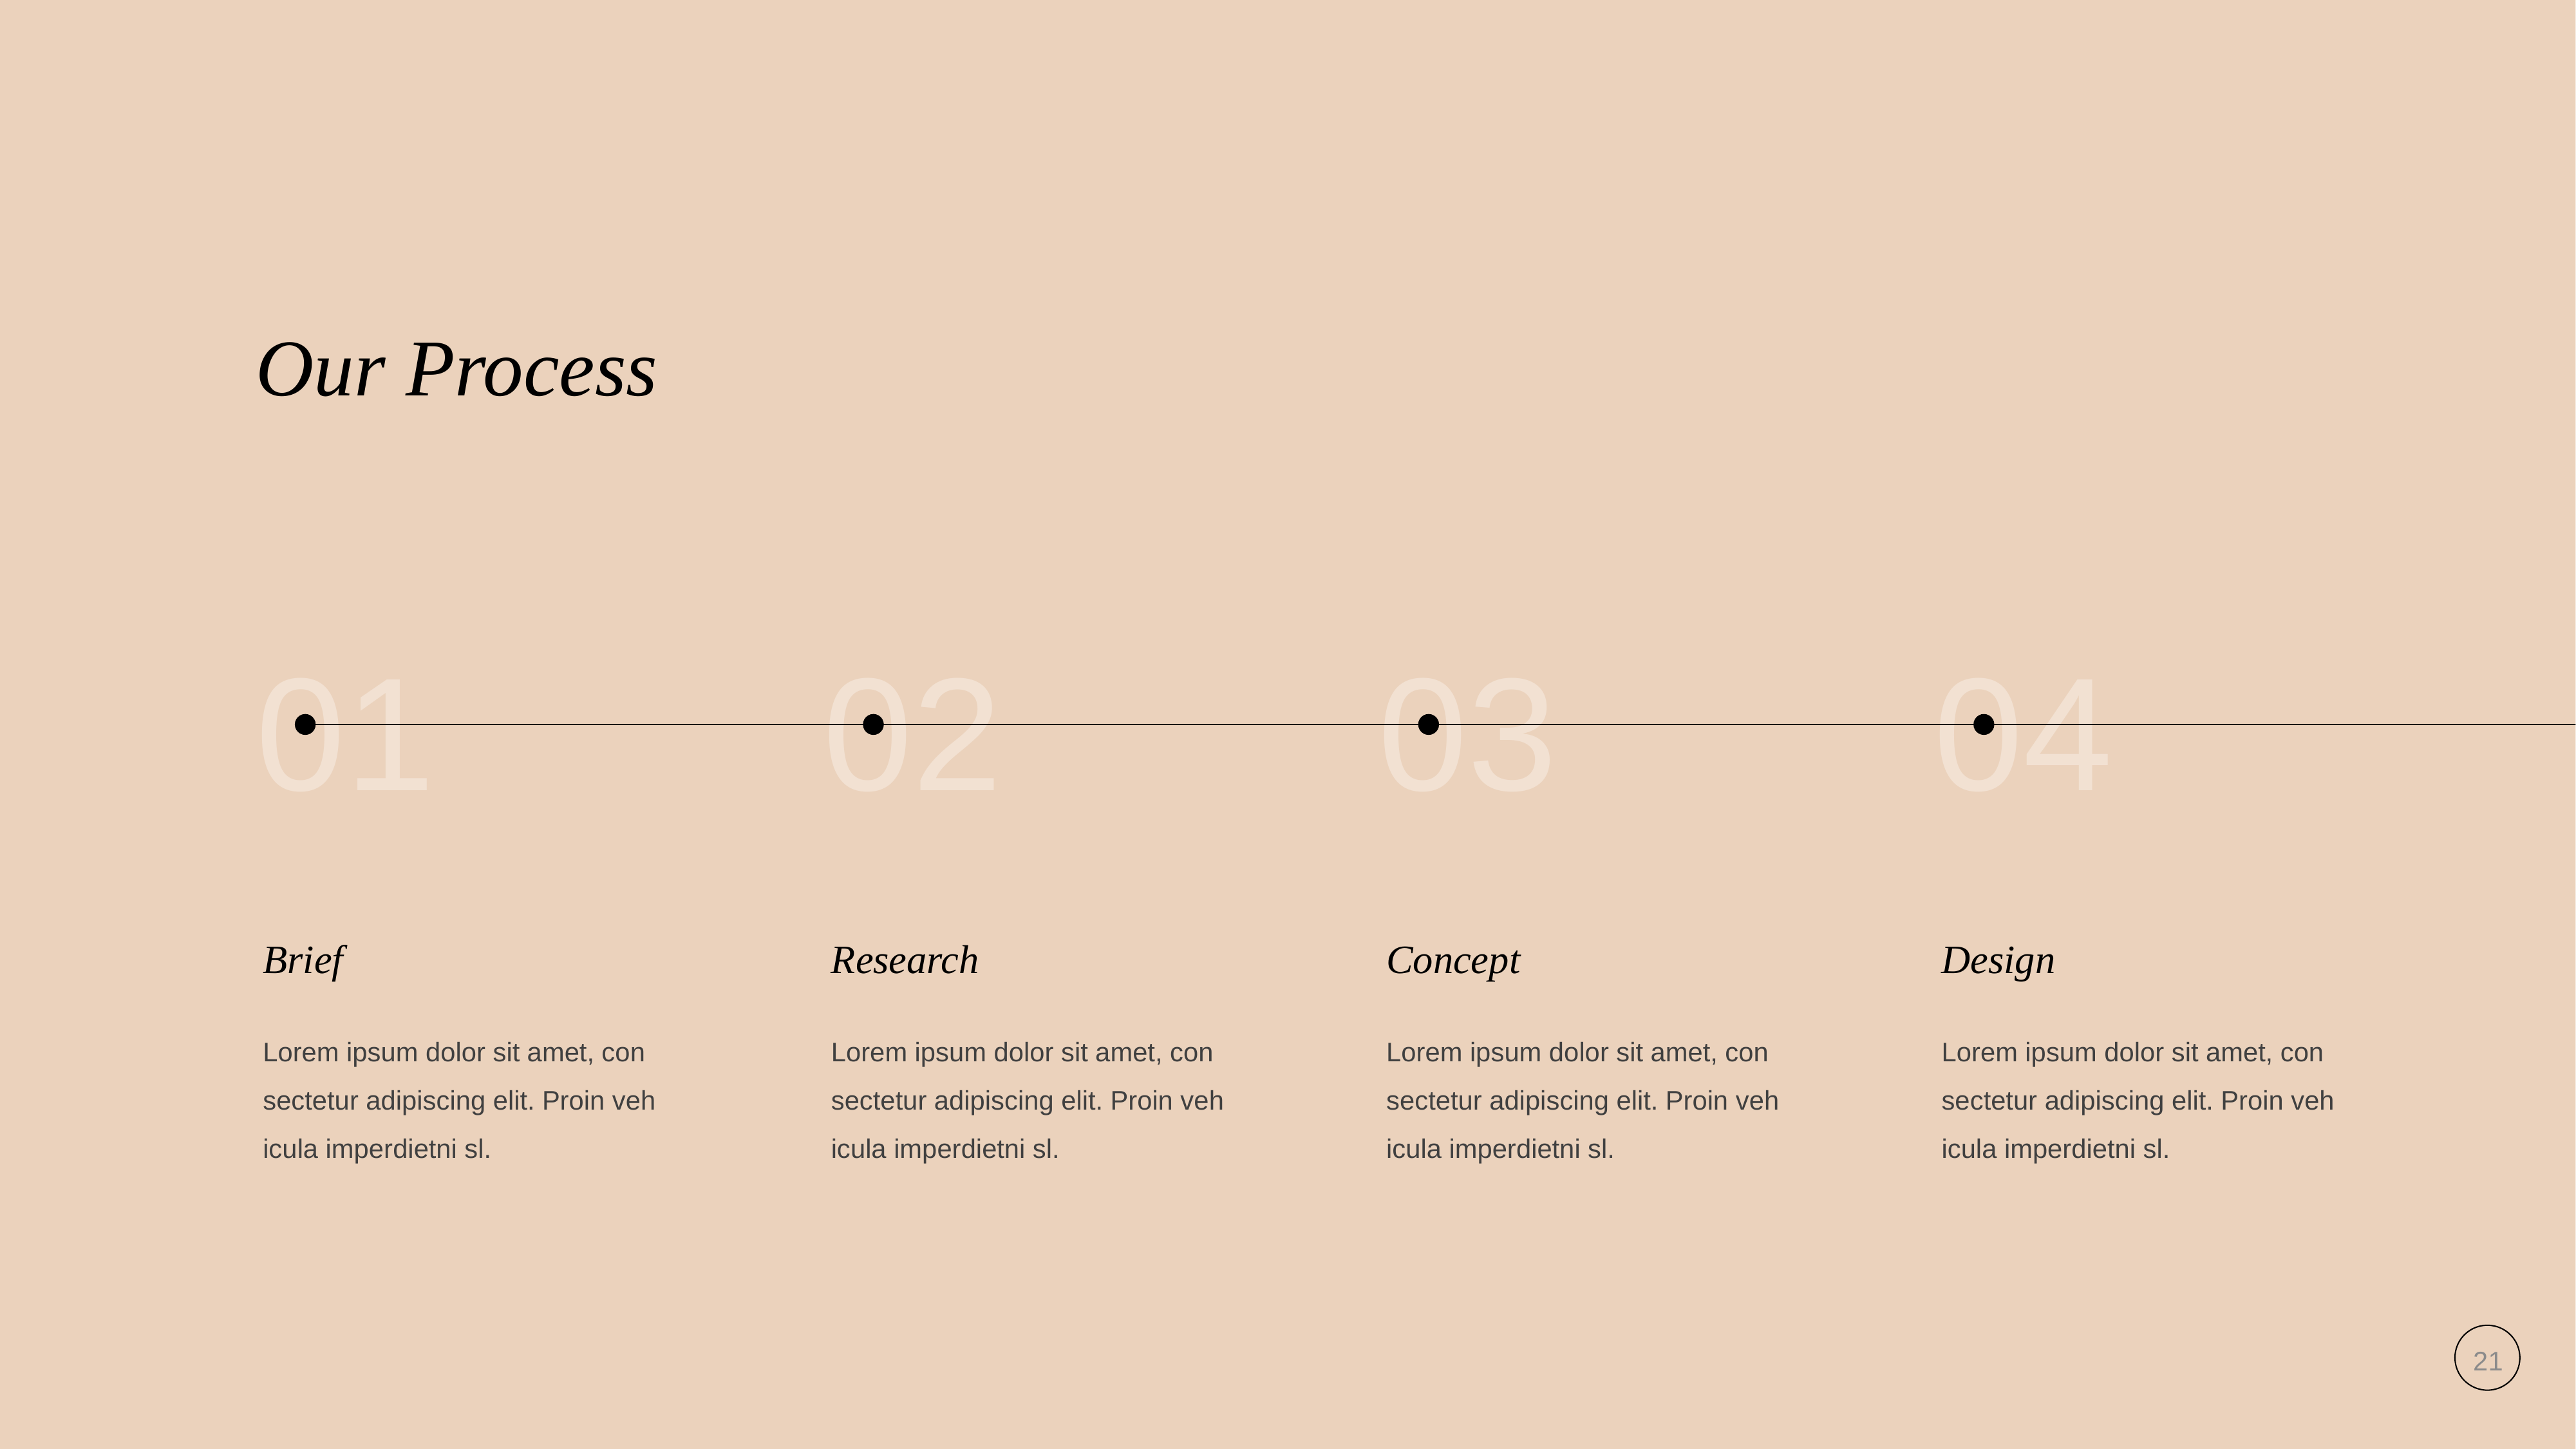

Our Process
01
02
03
04

Brief
Research
Concept
Design
Lorem ipsum dolor sit amet, con sectetur adipiscing elit. Proin veh icula imperdietni sl.
Lorem ipsum dolor sit amet, con sectetur adipiscing elit. Proin veh icula imperdietni sl.
Lorem ipsum dolor sit amet, con sectetur adipiscing elit. Proin veh icula imperdietni sl.
Lorem ipsum dolor sit amet, con sectetur adipiscing elit. Proin veh icula imperdietni sl.

21